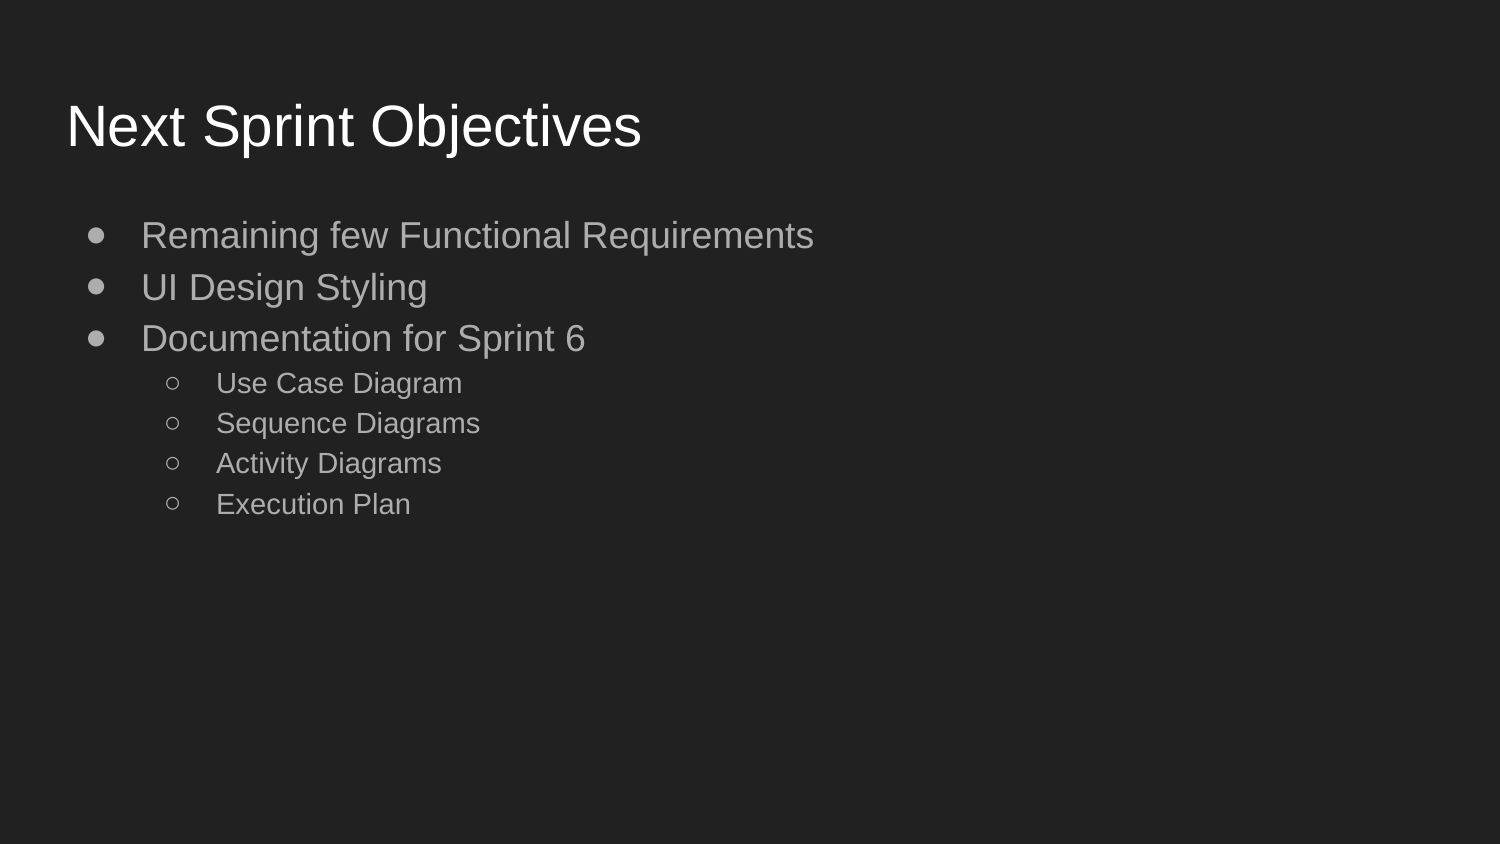

# Next Sprint Objectives
Remaining few Functional Requirements
UI Design Styling
Documentation for Sprint 6
Use Case Diagram
Sequence Diagrams
Activity Diagrams
Execution Plan